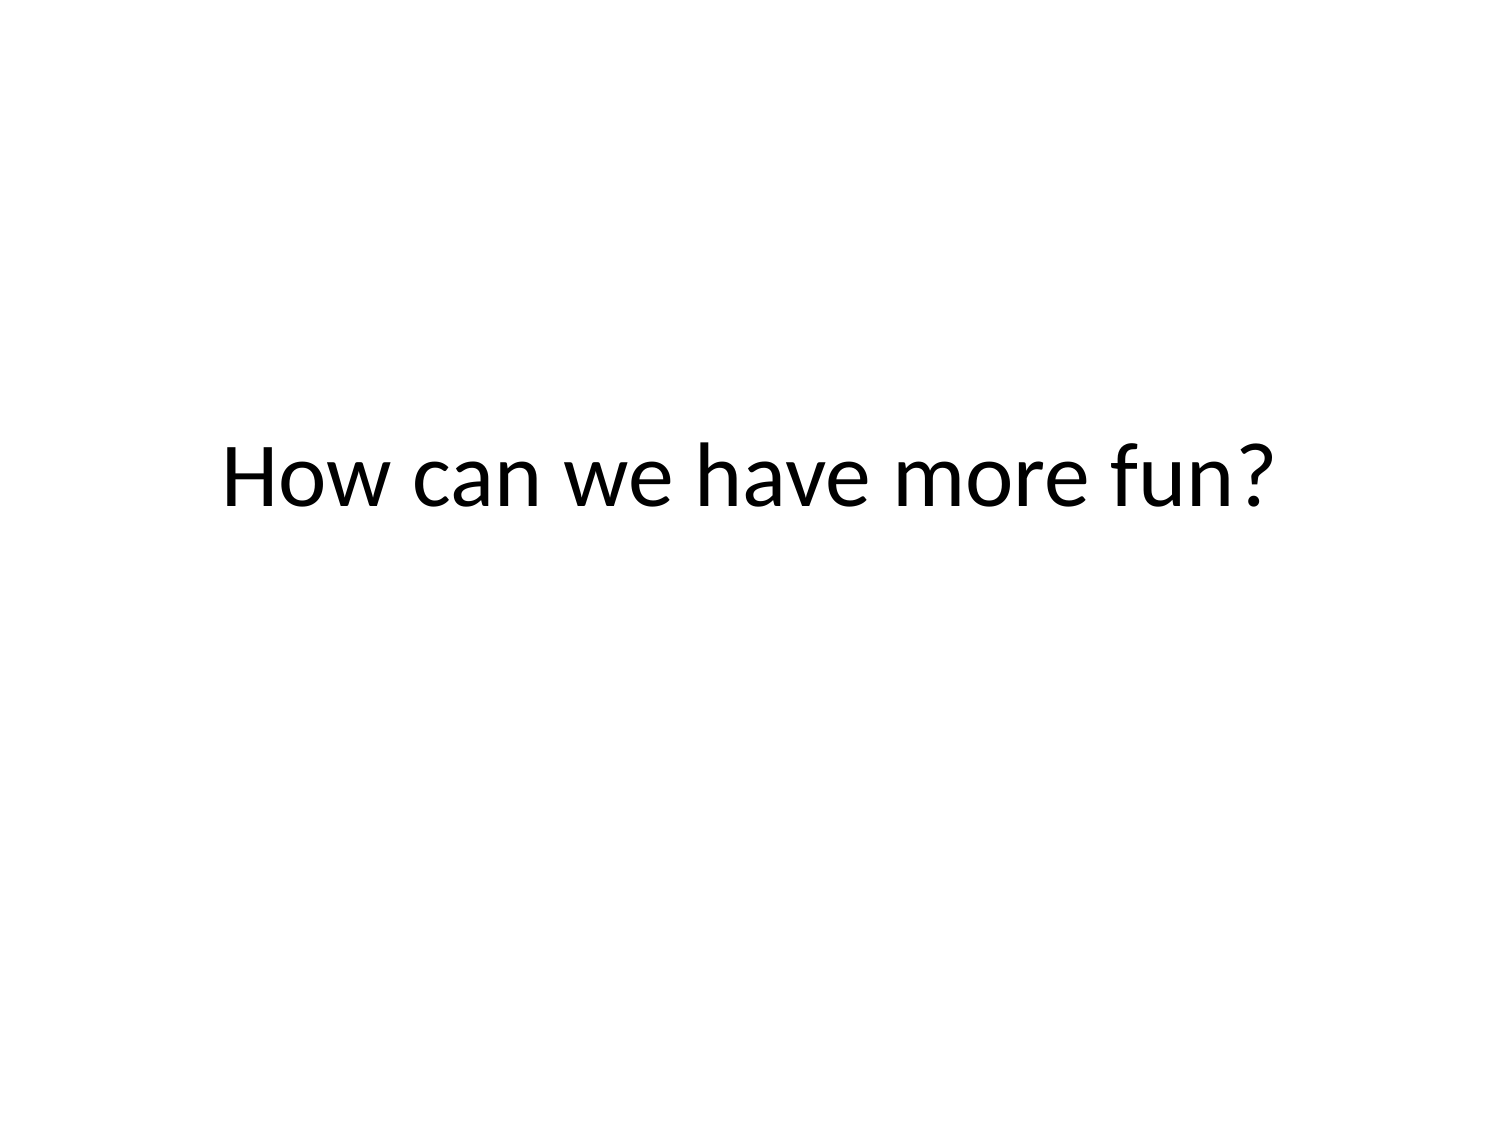

# How can we have more fun?